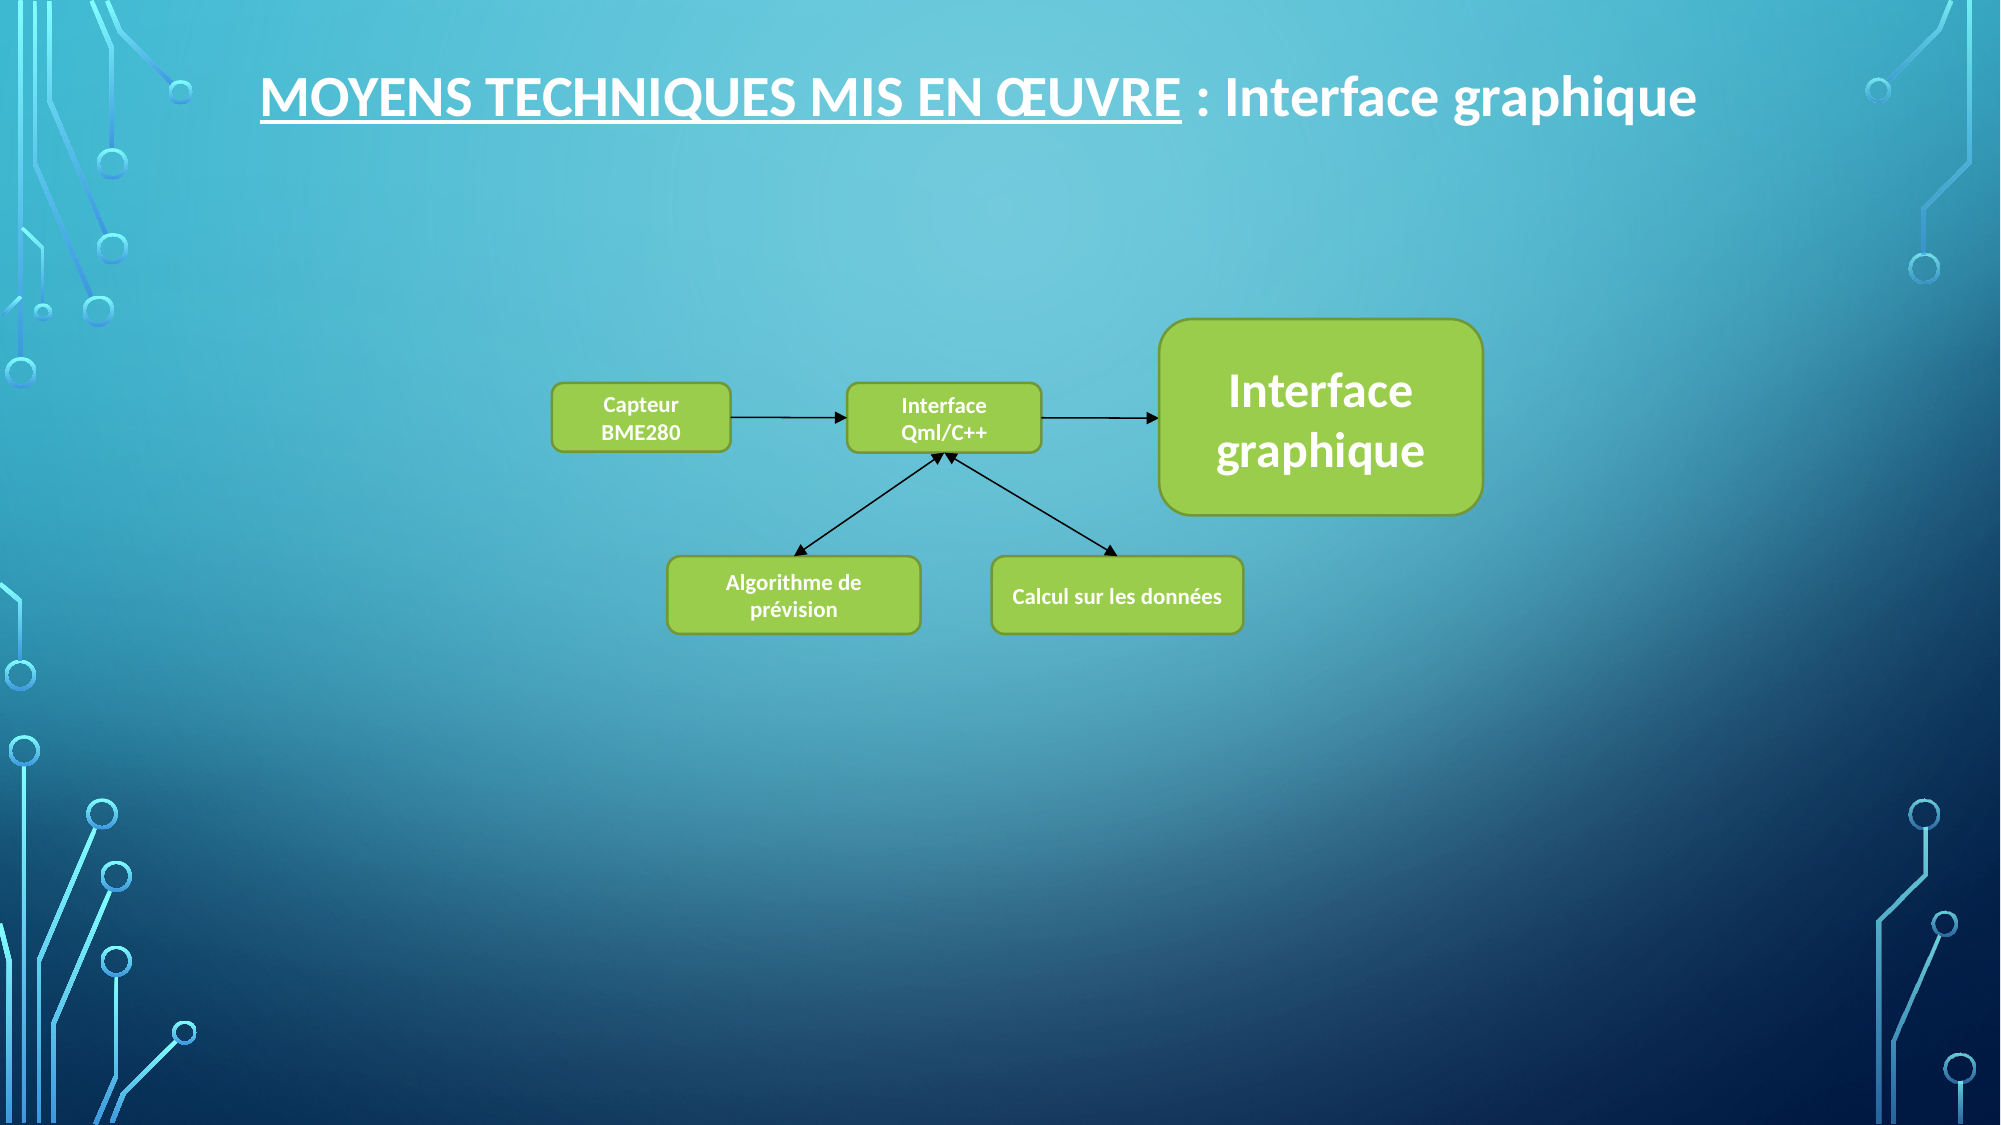

MOYENS TECHNIQUES MIS EN ŒUVRE : Interface graphique
Interface graphique
Capteur BME280
Interface Qml/C++
Algorithme de prévision
Calcul sur les données